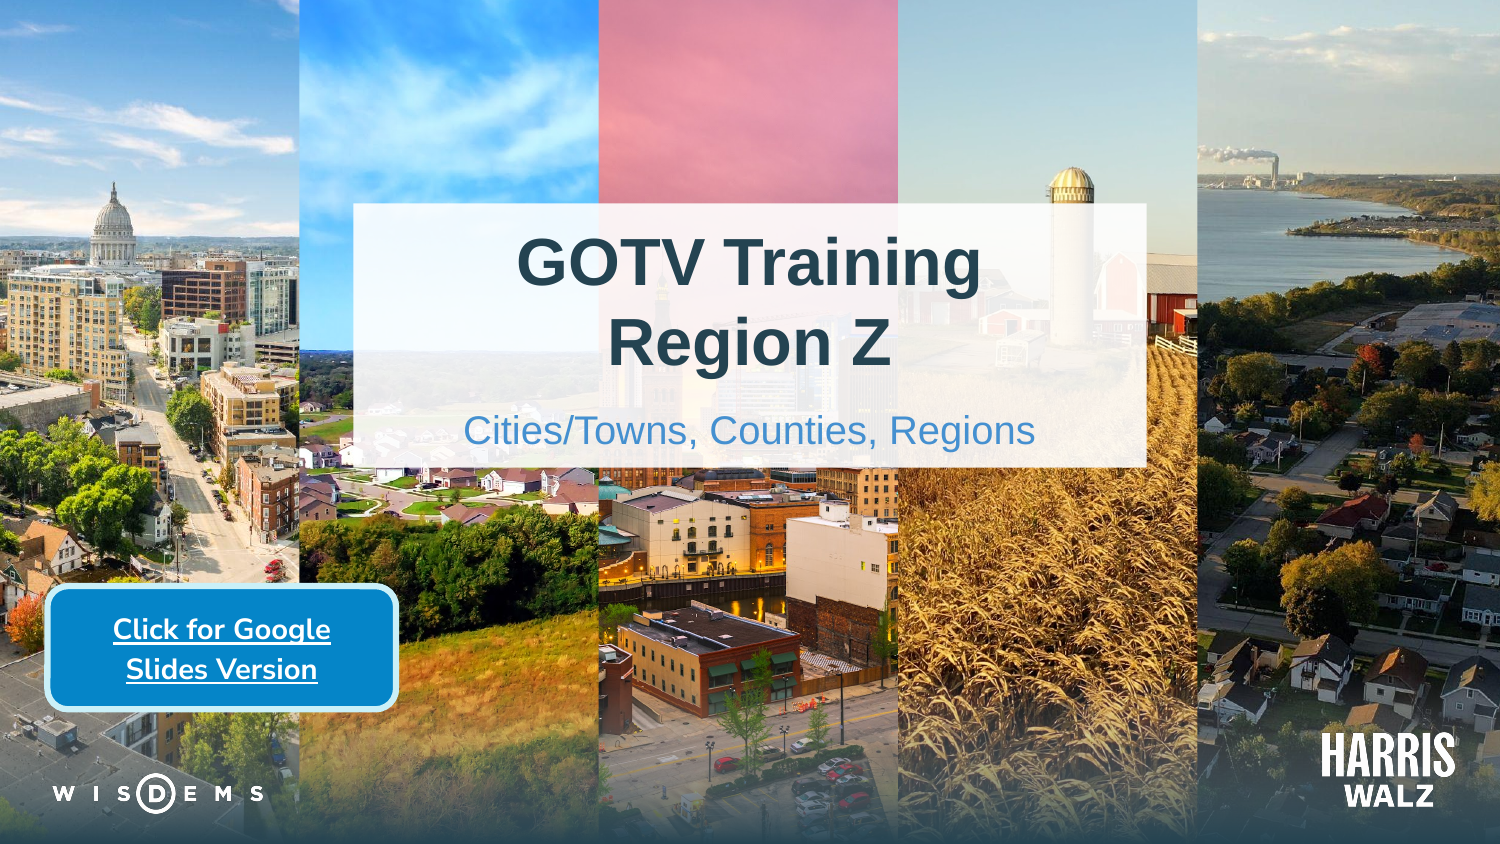

# GOTV Training
Region Z
Cities/Towns, Counties, Regions
Click for Google Slides Version